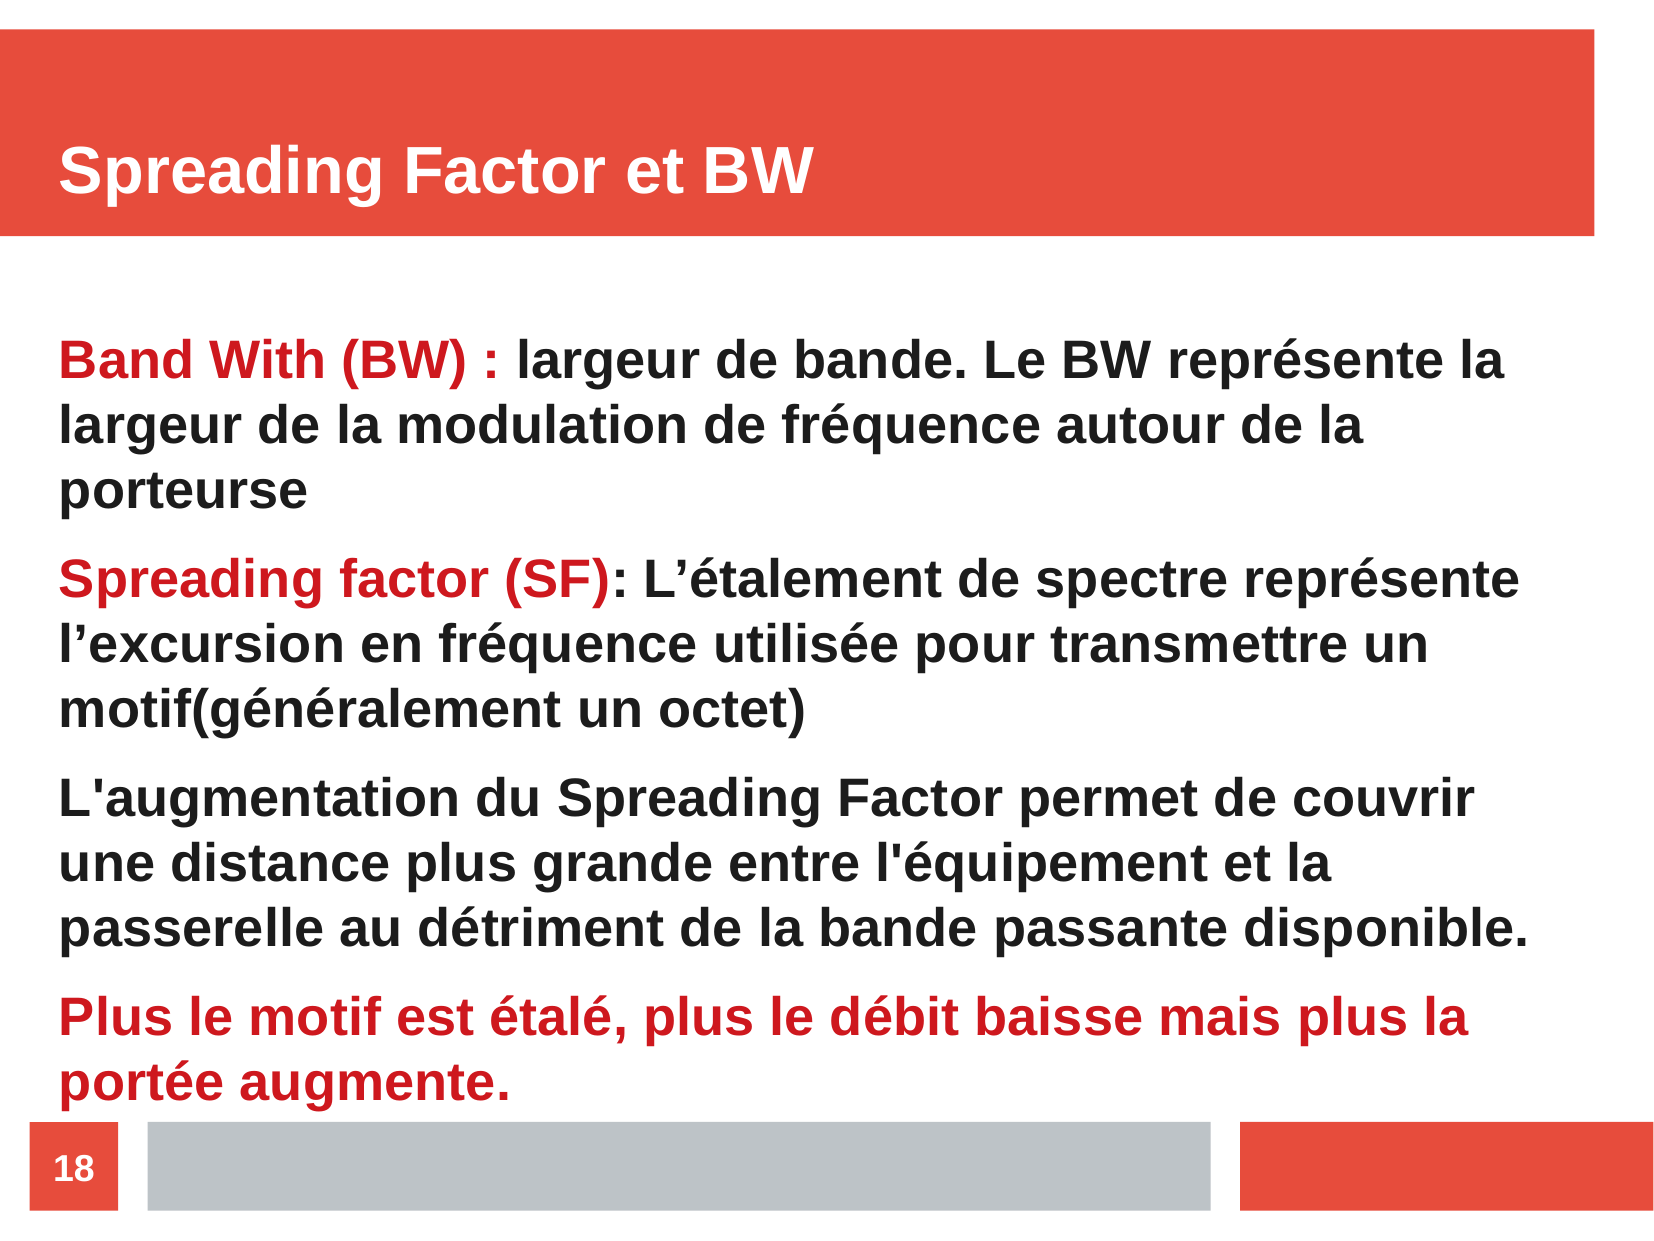

Spreading Factor et BW
Band With (BW) : largeur de bande. Le BW représente la largeur de la modulation de fréquence autour de la porteurse
Spreading factor (SF): L’étalement de spectre représente l’excursion en fréquence utilisée pour transmettre un motif(généralement un octet)
L'augmentation du Spreading Factor permet de couvrir une distance plus grande entre l'équipement et la passerelle au détriment de la bande passante disponible.
Plus le motif est étalé, plus le débit baisse mais plus la portée augmente.
18